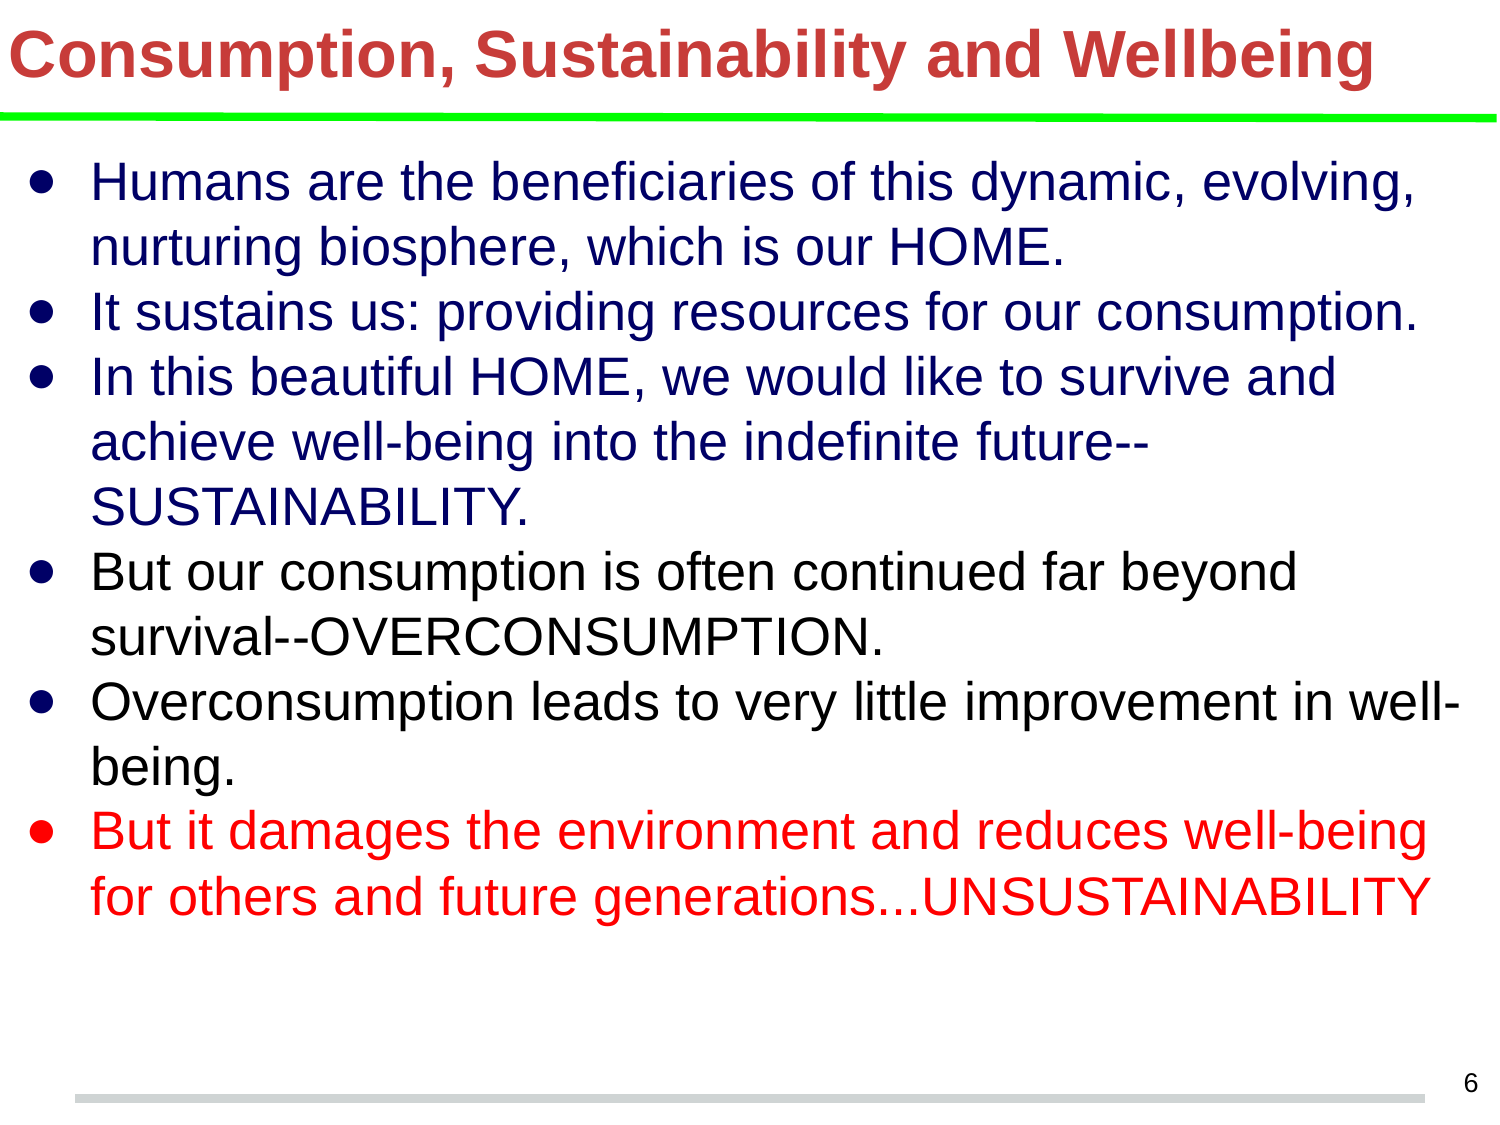

# Consumption, Sustainability and Wellbeing
Humans are the beneficiaries of this dynamic, evolving, nurturing biosphere, which is our HOME.
It sustains us: providing resources for our consumption.
In this beautiful HOME, we would like to survive and achieve well-being into the indefinite future--SUSTAINABILITY.
But our consumption is often continued far beyond survival--OVERCONSUMPTION.
Overconsumption leads to very little improvement in well-being.
But it damages the environment and reduces well-being for others and future generations...UNSUSTAINABILITY
6